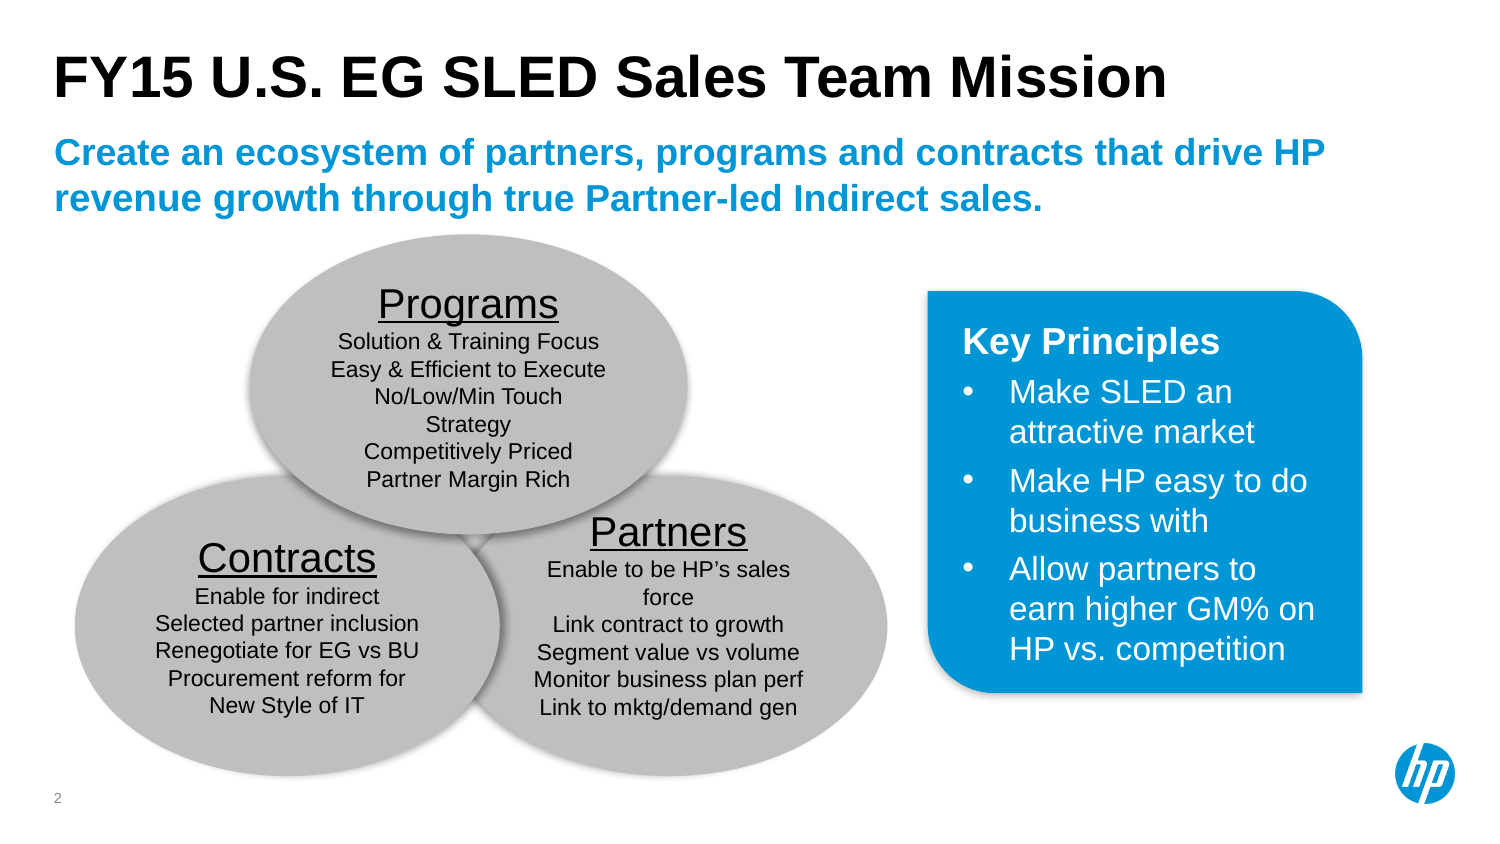

# FY15 U.S. EG SLED Sales Team Mission
Create an ecosystem of partners, programs and contracts that drive HP revenue growth through true Partner-led Indirect sales.

Programs
Solution & Training Focus
Easy & Efficient to Execute
No/Low/Min Touch Strategy
Competitively Priced
Partner Margin Rich

Key Principles
Make SLED an attractive market
Make HP easy to do business with
Allow partners to earn higher GM% on HP vs. competition

Contracts
Enable for indirect
Selected partner inclusion
Renegotiate for EG vs BU
Procurement reform for New Style of IT

Partners
Enable to be HP’s sales force
Link contract to growth
Segment value vs volume
Monitor business plan perf
Link to mktg/demand gen